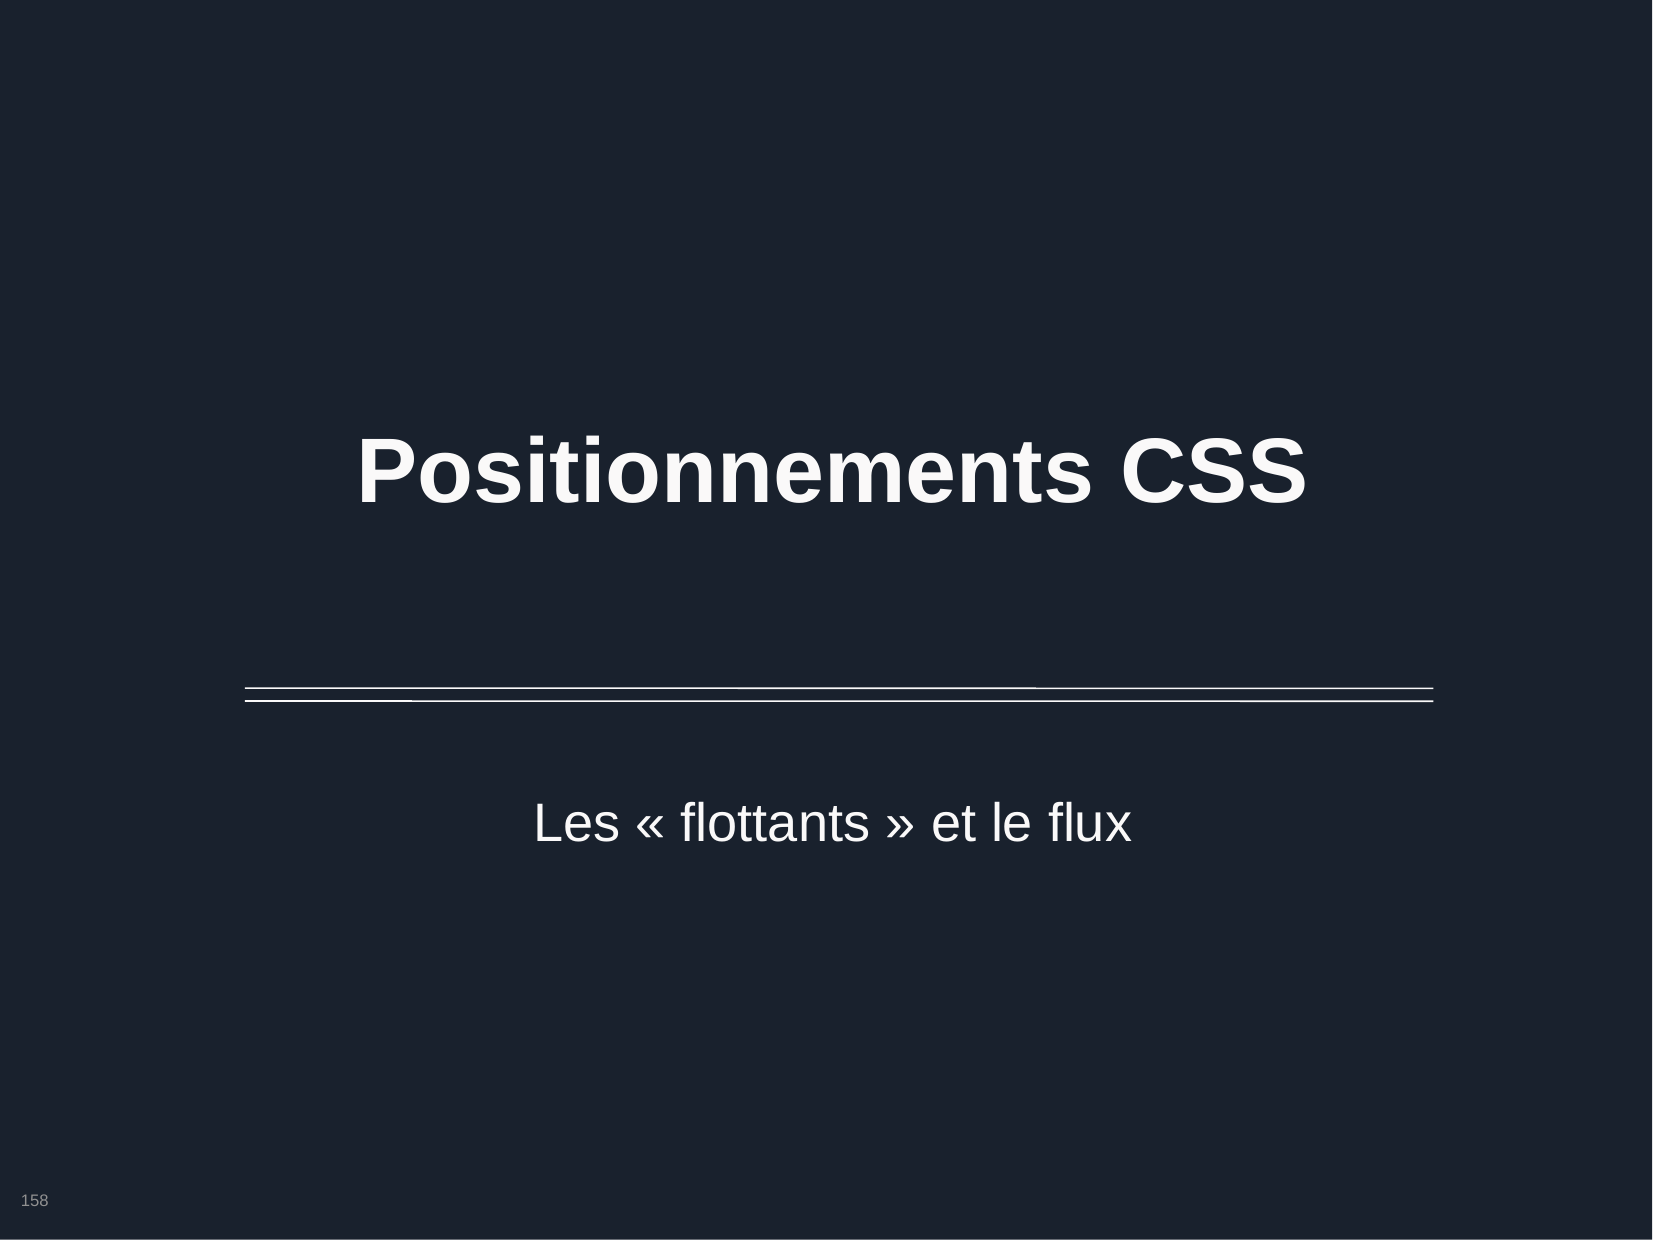

Positionnements CSS

Les « flottants » et le flux
158